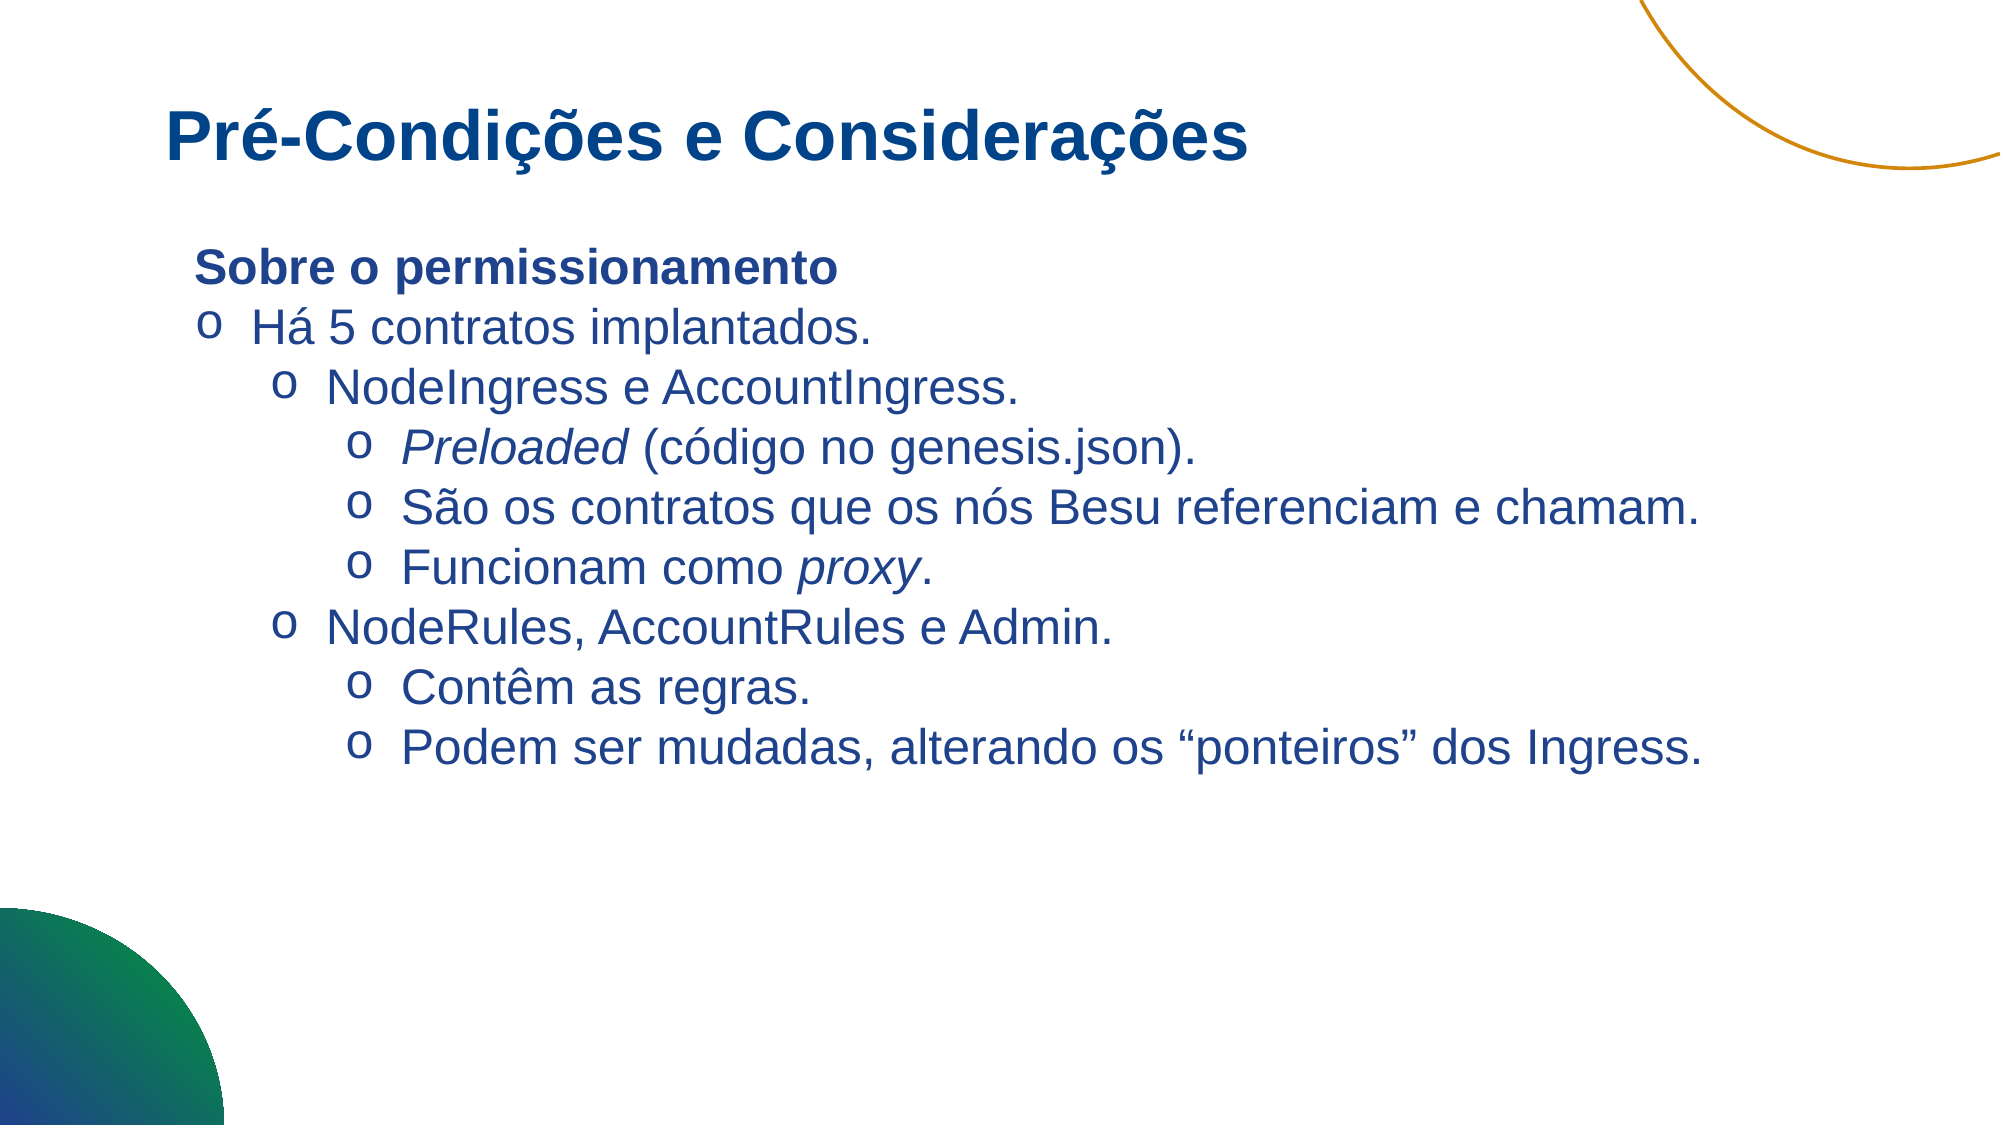

Pré-Condições e Considerações
Sobre o permissionamento
Há 5 contratos implantados.
NodeIngress e AccountIngress.
Preloaded (código no genesis.json).
São os contratos que os nós Besu referenciam e chamam.
Funcionam como proxy.
NodeRules, AccountRules e Admin.
Contêm as regras.
Podem ser mudadas, alterando os “ponteiros” dos Ingress.